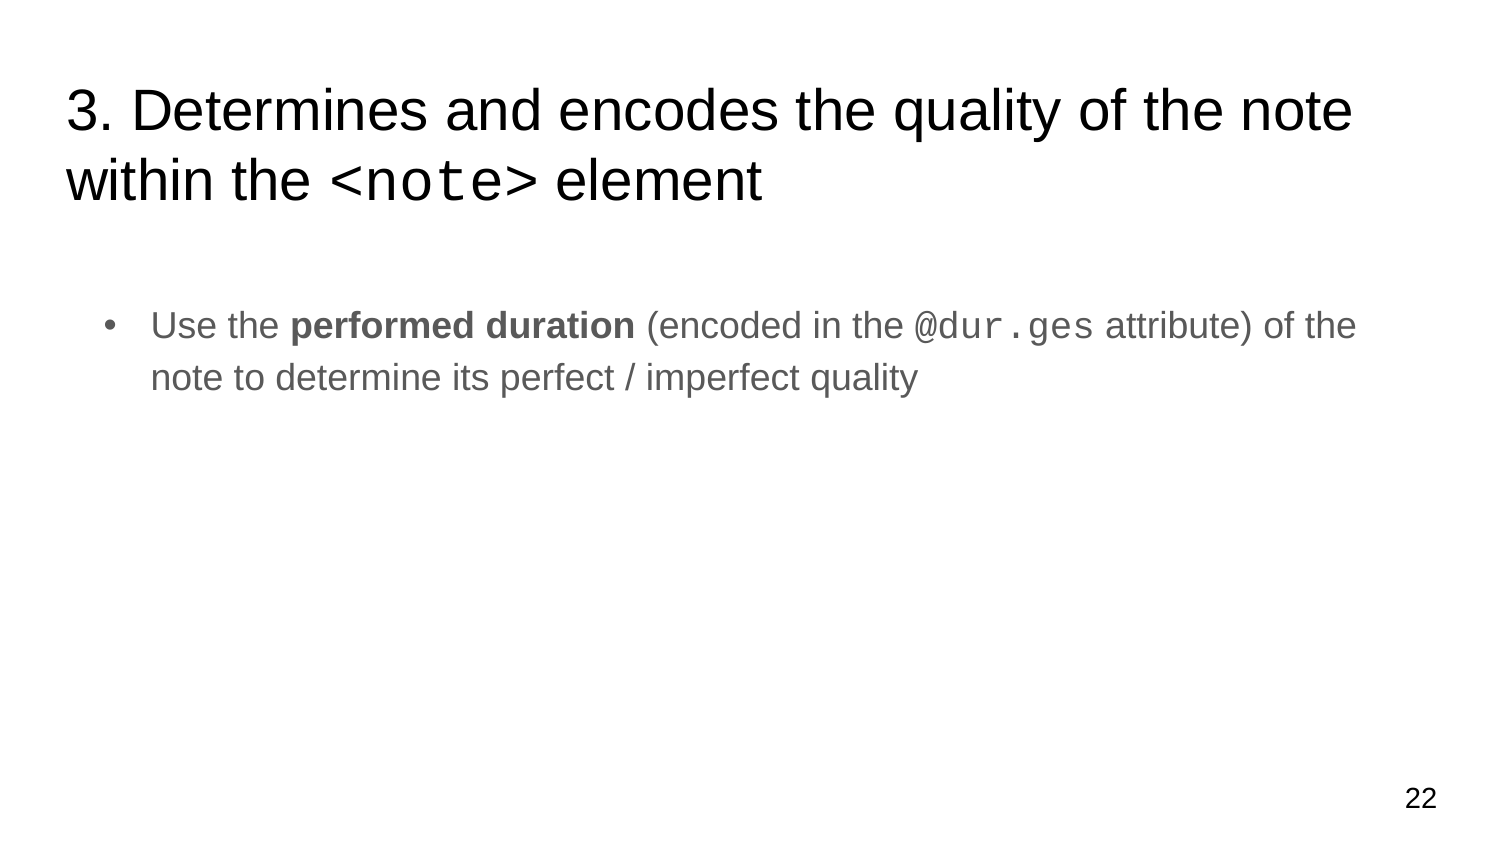

# 3. Determines and encodes the quality of the note within the <note> element
Use the performed duration (encoded in the @dur.ges attribute) of the note to determine its perfect / imperfect quality

22